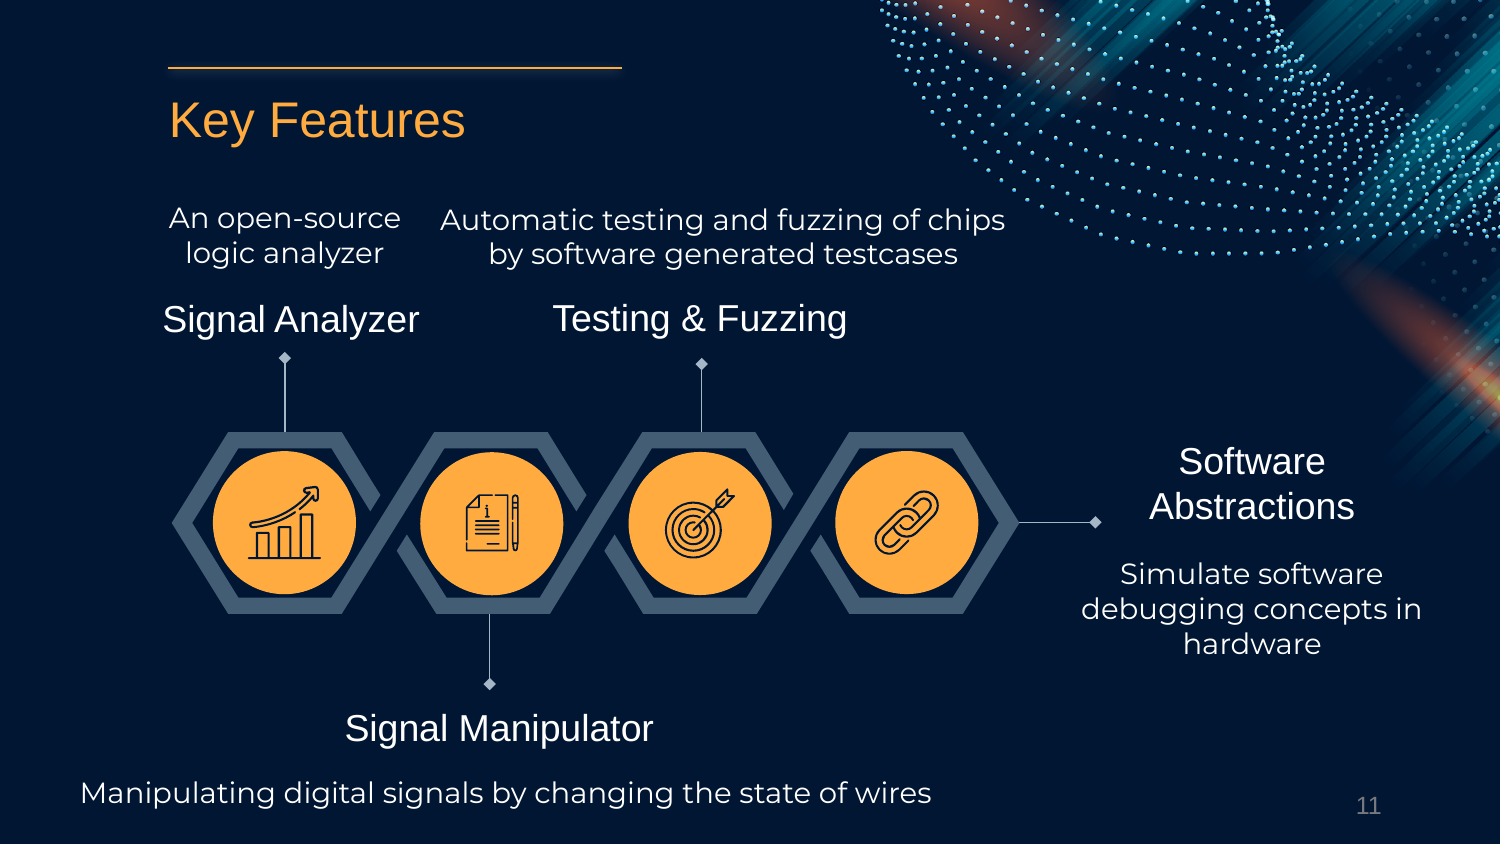

# Key Features
An open-source logic analyzer
Automatic testing and fuzzing of chips by software generated testcases
Testing & Fuzzing
Signal Analyzer

Software Abstractions

Simulate software debugging concepts in hardware
Signal Manipulator
Manipulating digital signals by changing the state of wires
11